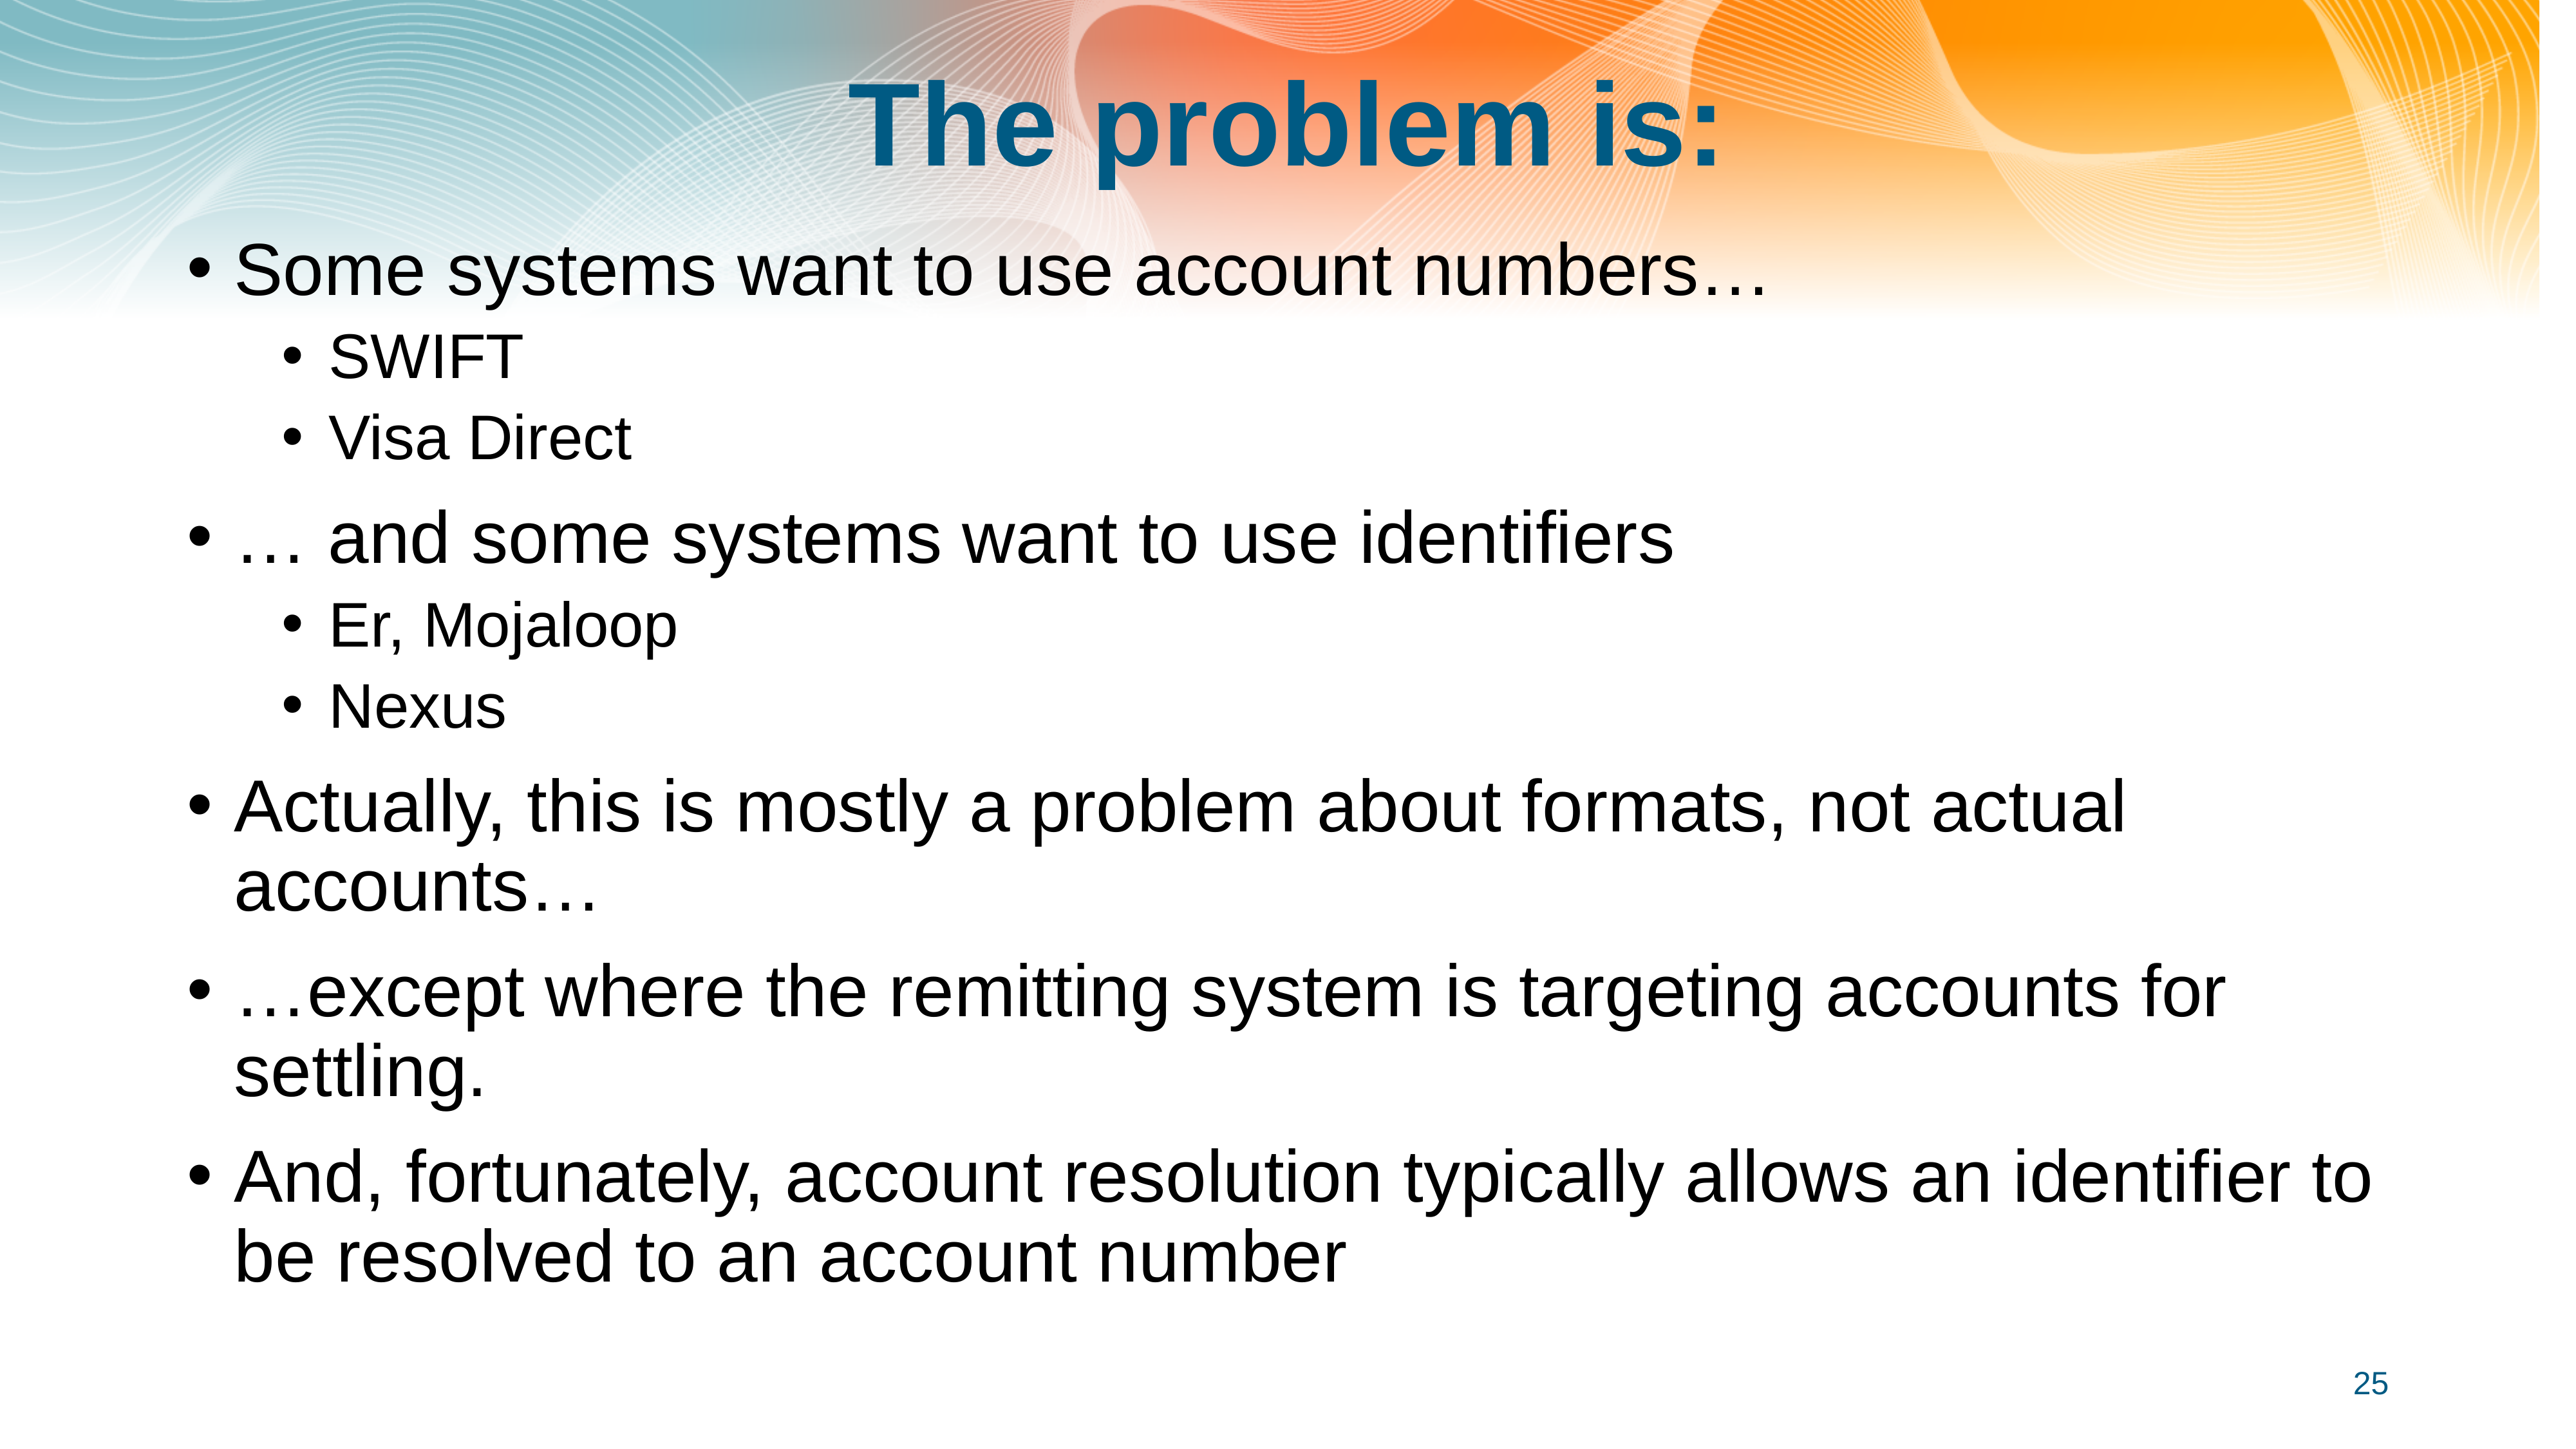

# The problem is:
Some systems want to use account numbers…
SWIFT
Visa Direct
… and some systems want to use identifiers
Er, Mojaloop
Nexus
Actually, this is mostly a problem about formats, not actual accounts…
…except where the remitting system is targeting accounts for settling.
And, fortunately, account resolution typically allows an identifier to be resolved to an account number
25